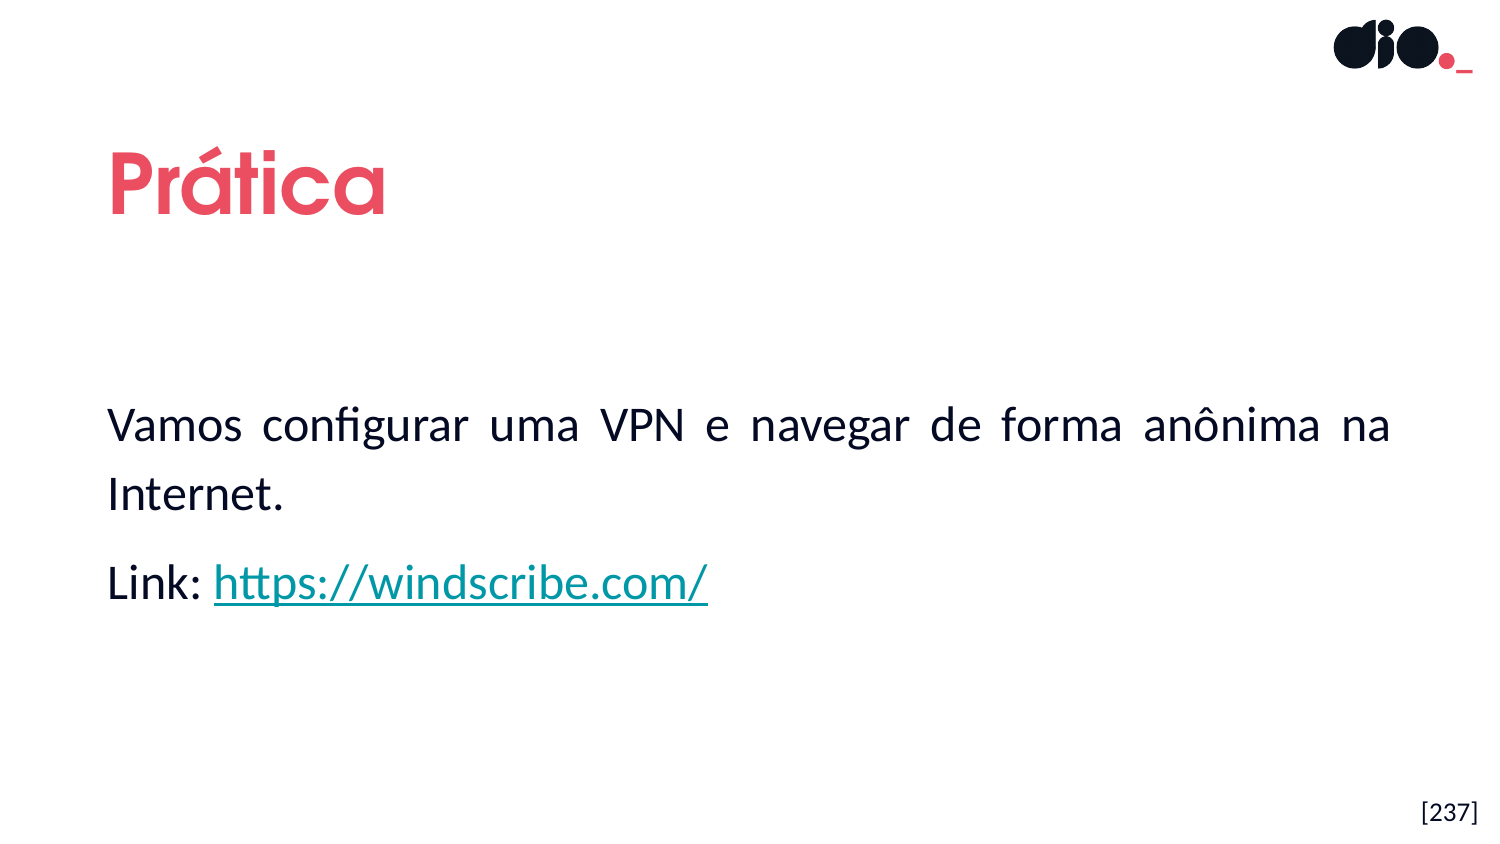

Prática
Vamos configurar uma VPN e navegar de forma anônima na Internet.
Link: https://windscribe.com/
[237]